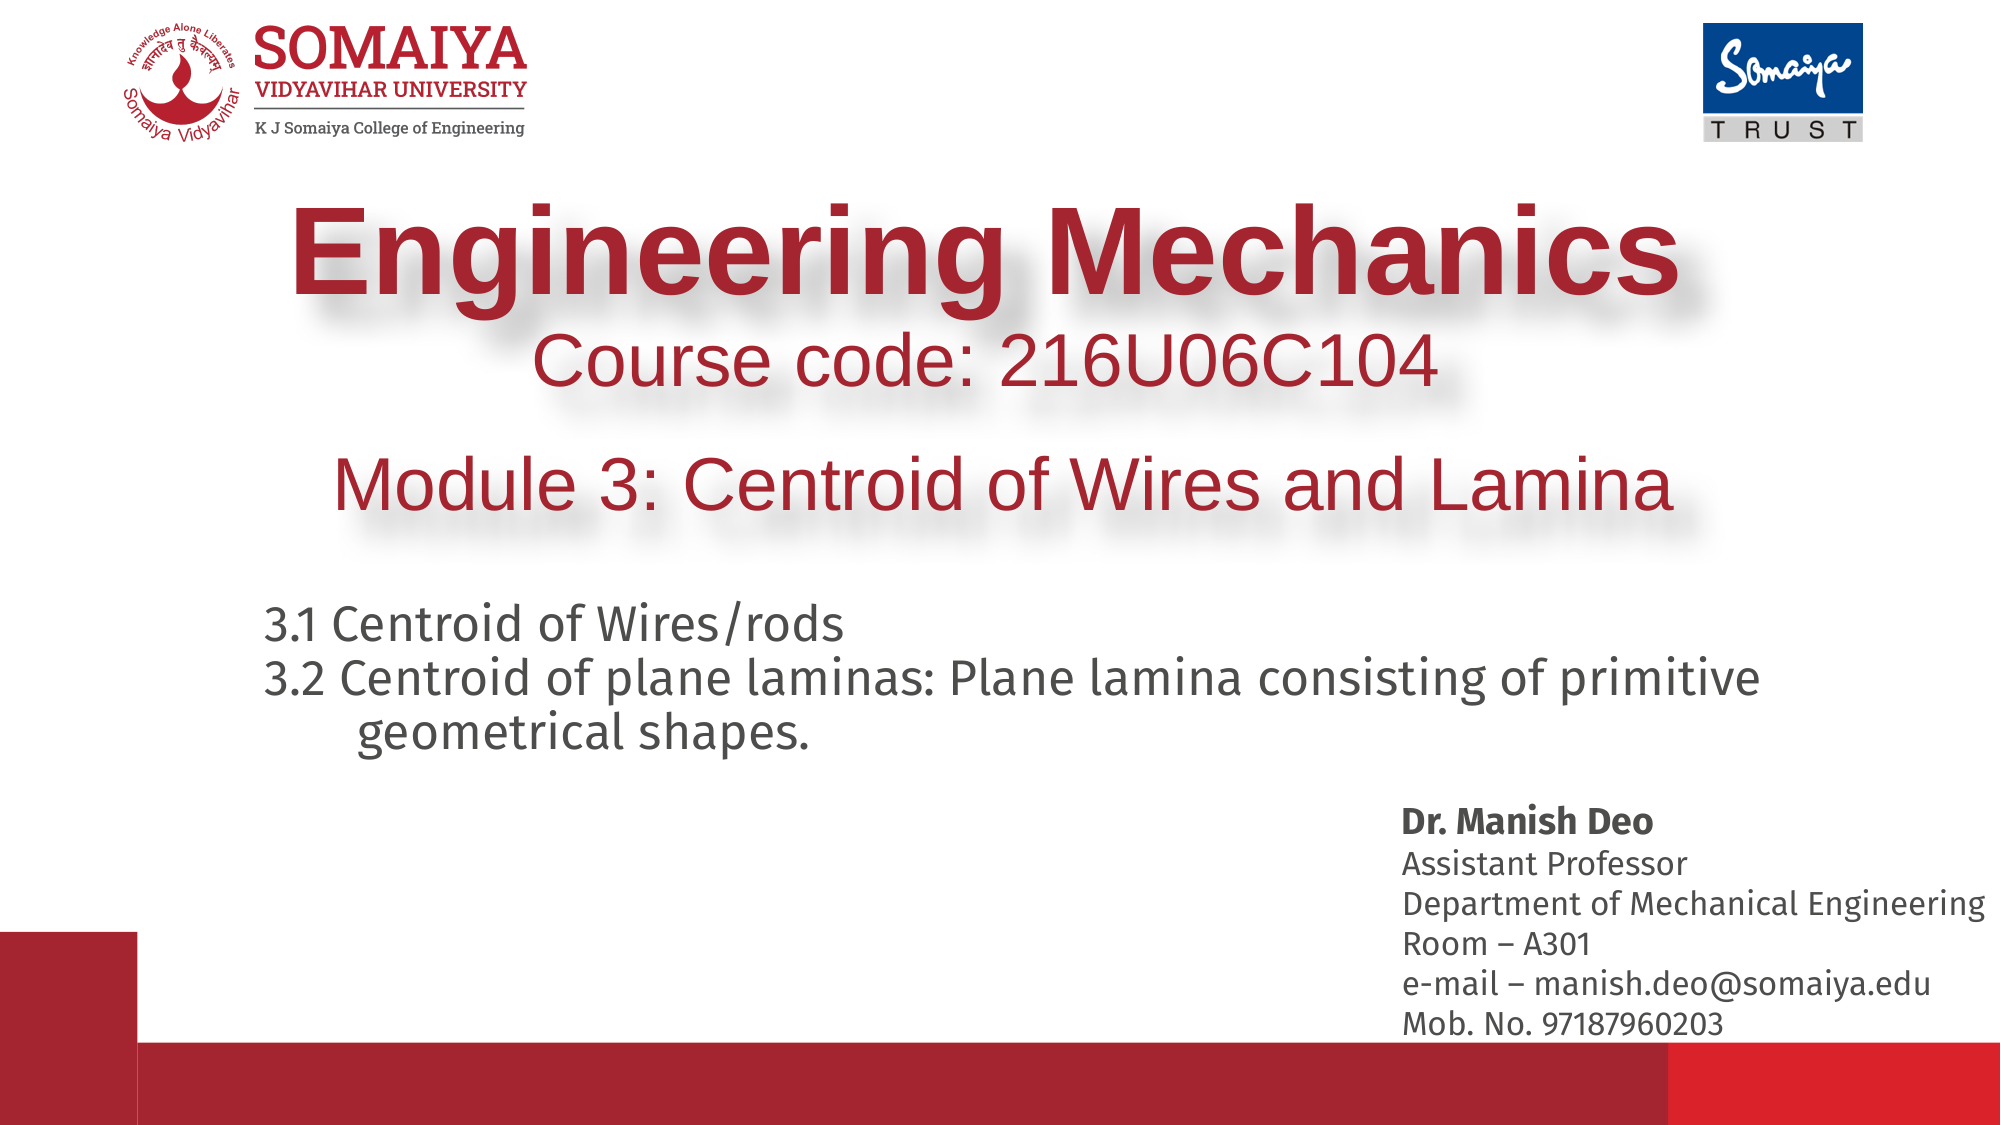

# Engineering Mechanics Course code: 216U06C104 Module 3: Centroid of Wires and Lamina
3.1 Centroid of Wires/rods
3.2 Centroid of plane laminas: Plane lamina consisting of primitive
       geometrical shapes.
Dr. Manish Deo
Assistant Professor
Department of Mechanical Engineering
Room – A301
e-mail – manish.deo@somaiya.edu
Mob. No. 97187960203